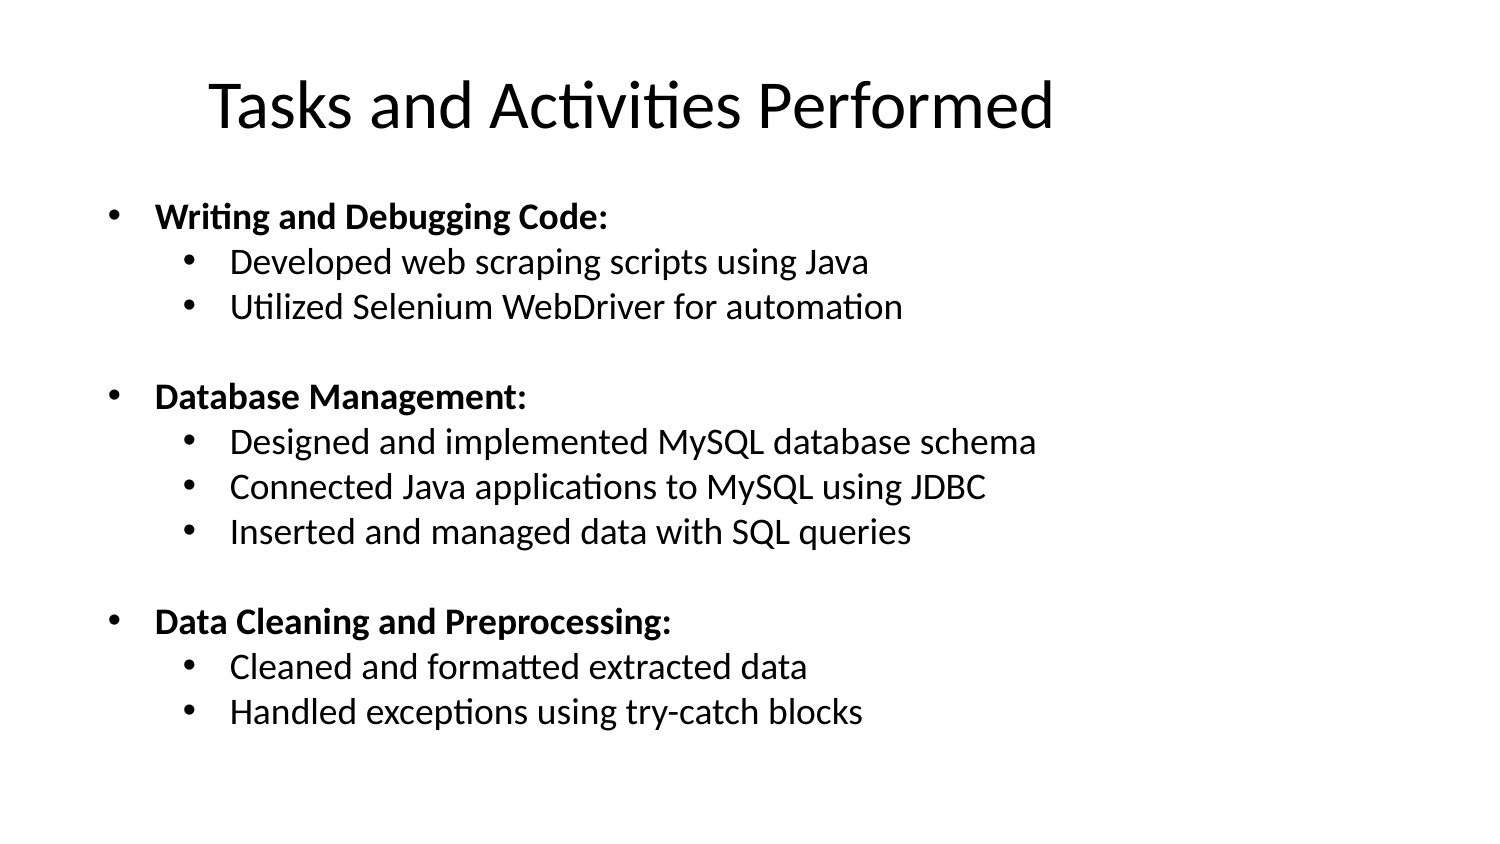

# Tasks and Activities Performed
Writing and Debugging Code:
Developed web scraping scripts using Java
Utilized Selenium WebDriver for automation

Database Management:
Designed and implemented MySQL database schema
Connected Java applications to MySQL using JDBC
Inserted and managed data with SQL queries

Data Cleaning and Preprocessing:
Cleaned and formatted extracted data
Handled exceptions using try-catch blocks